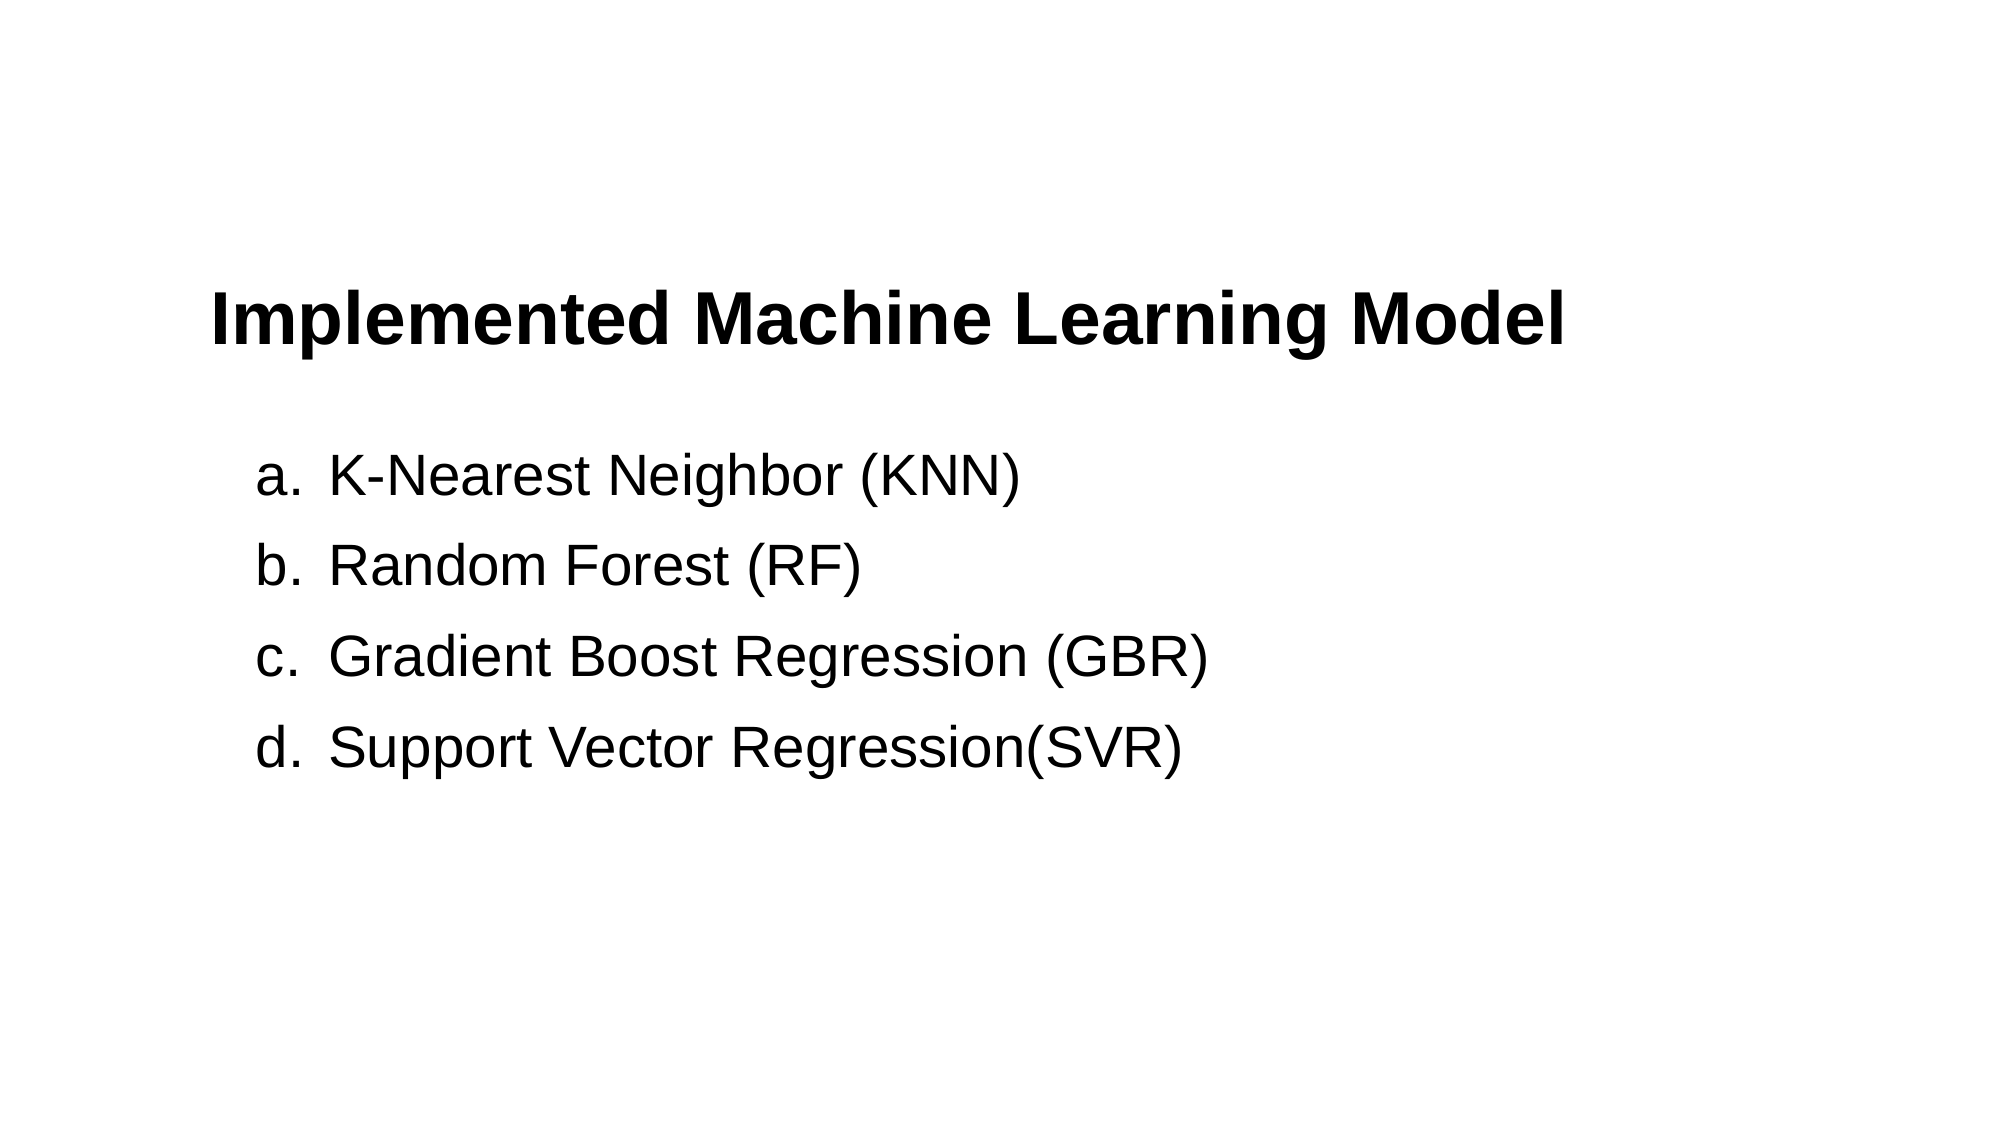

# Implemented Machine Learning Model
 K-Nearest Neighbor (KNN)
 Random Forest (RF)
 Gradient Boost Regression (GBR)
 Support Vector Regression(SVR)